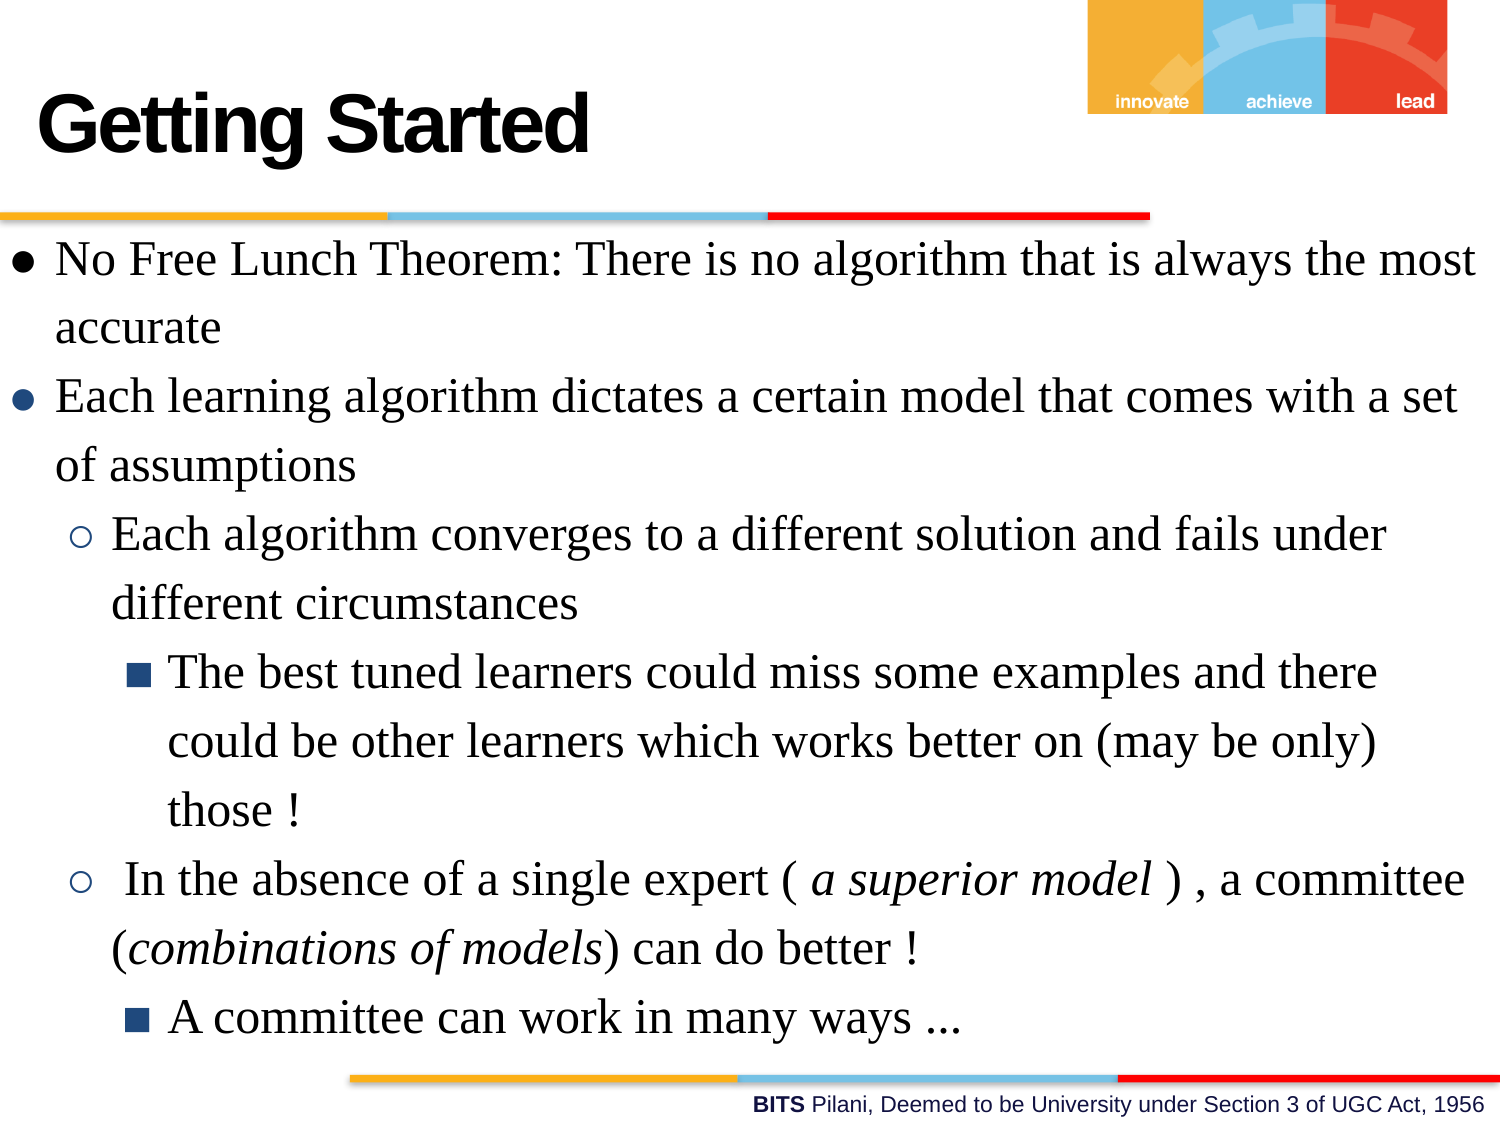

Getting Started
No Free Lunch Theorem: There is no algorithm that is always the most accurate
Each learning algorithm dictates a certain model that comes with a set of assumptions
Each algorithm converges to a different solution and fails under different circumstances
The best tuned learners could miss some examples and there could be other learners which works better on (may be only) those !
 In the absence of a single expert ( a superior model ) , a committee (combinations of models) can do better !
A committee can work in many ways ...